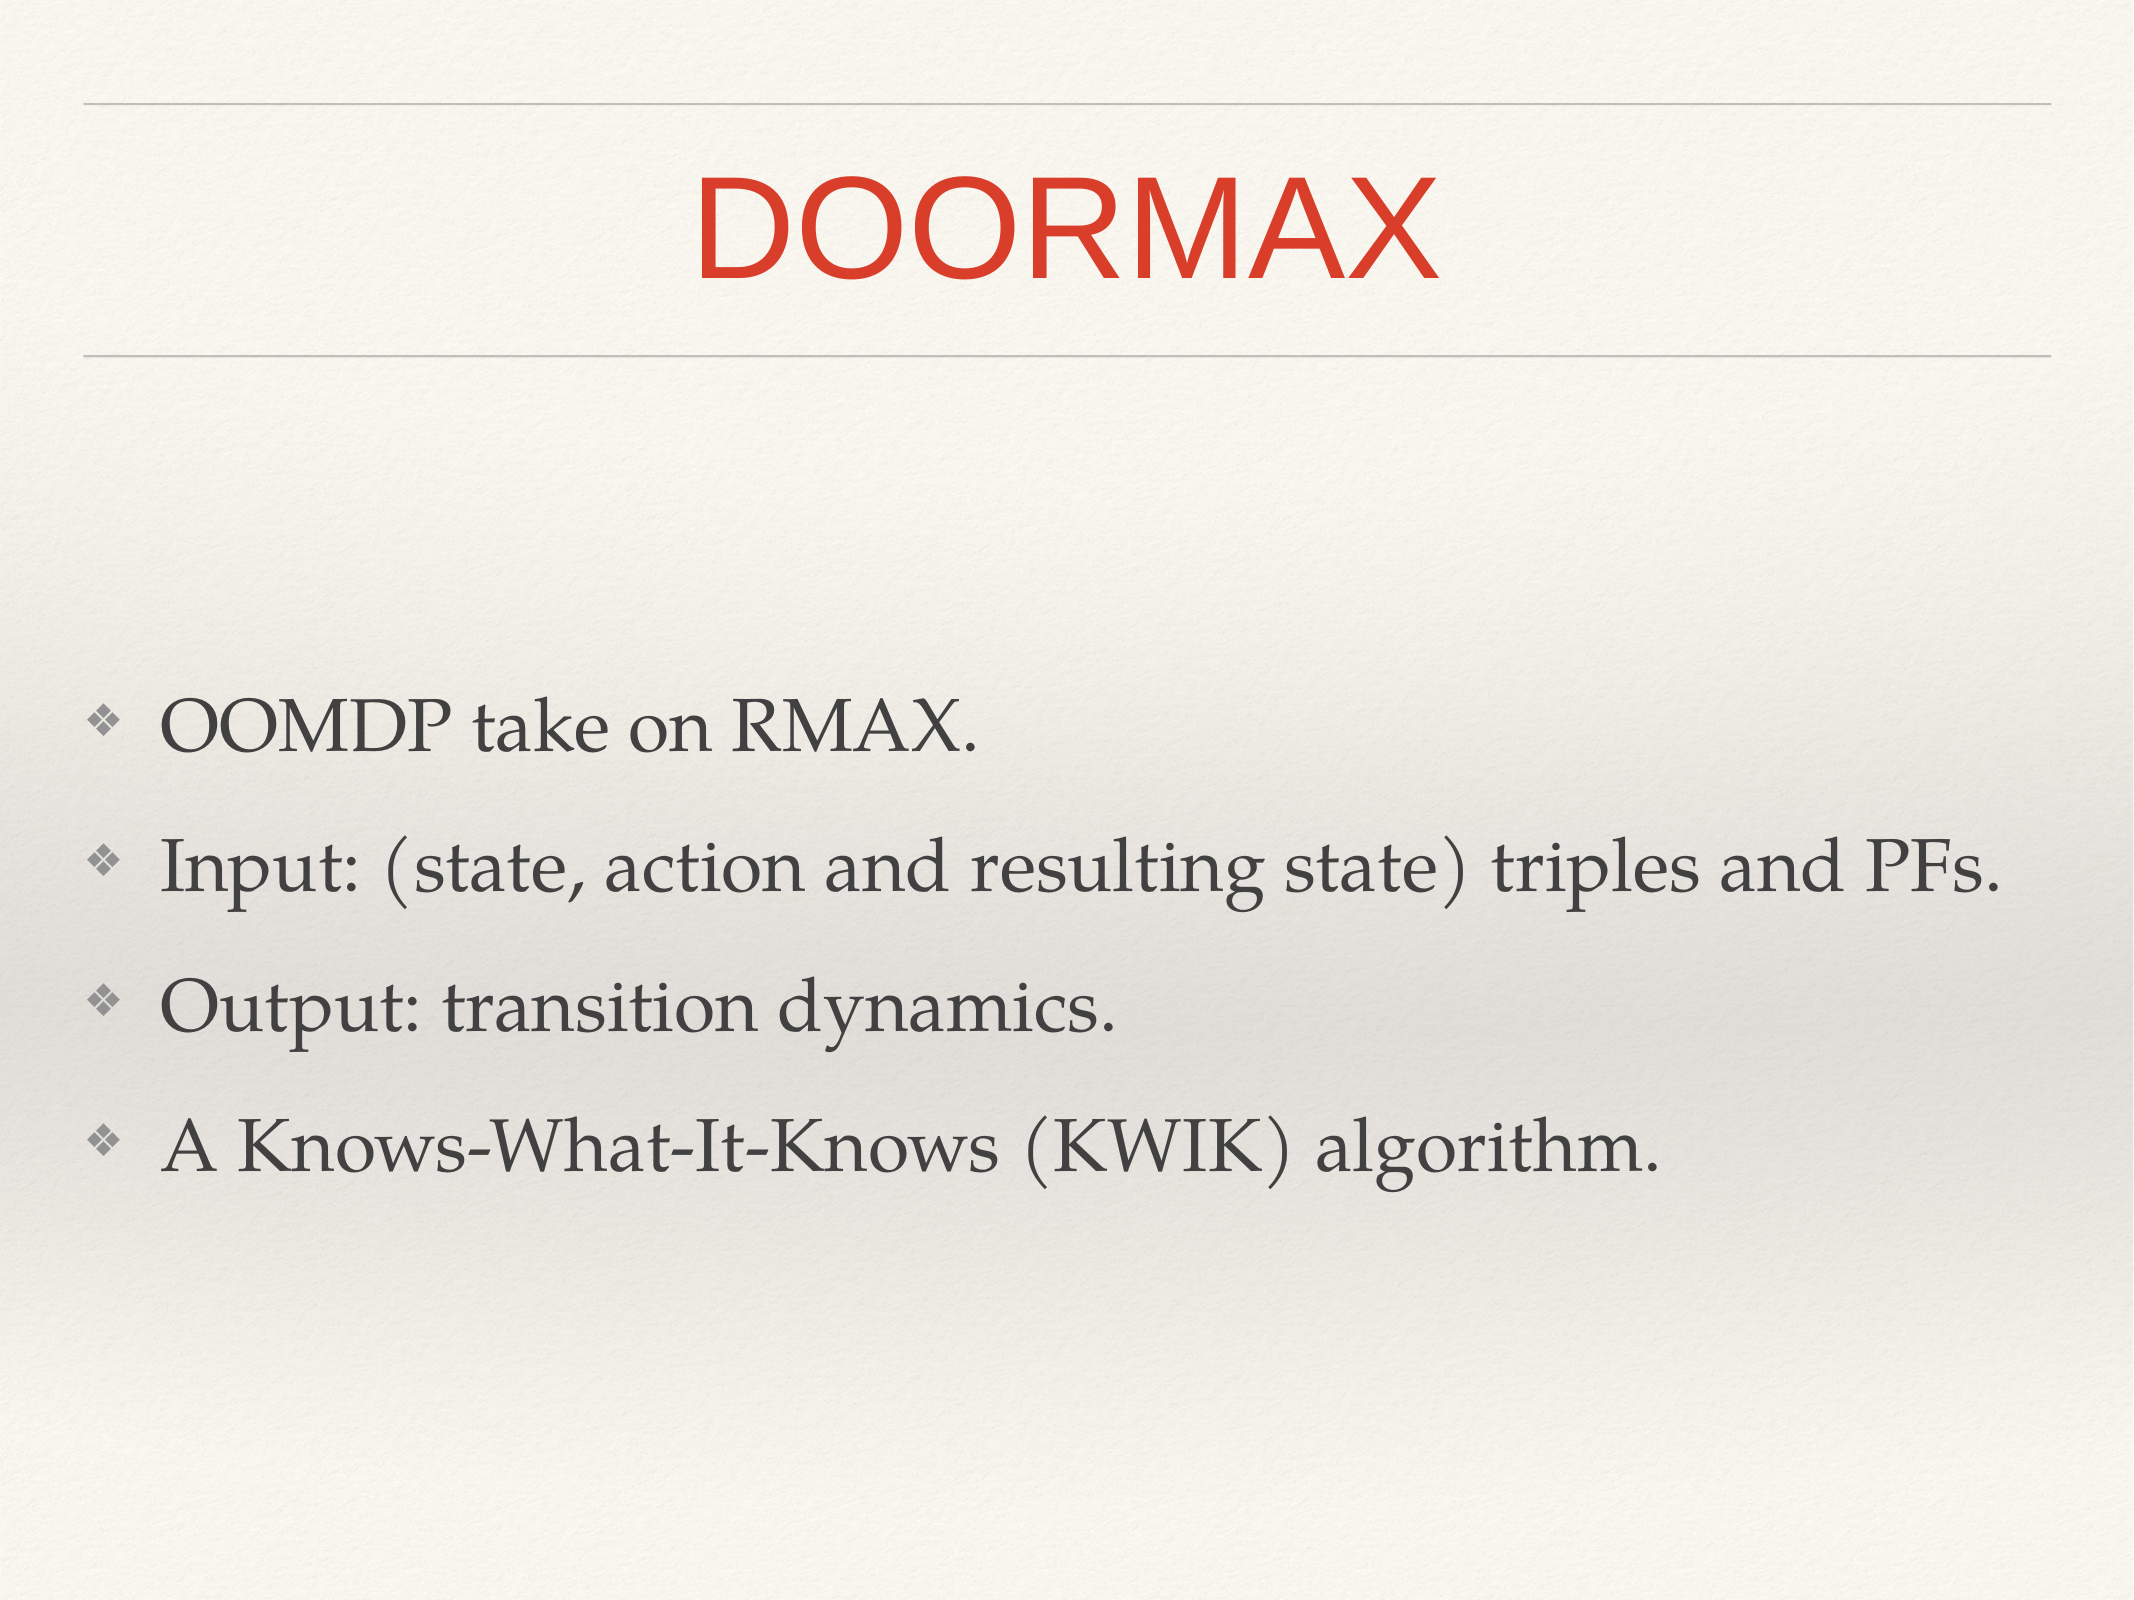

# DOORMAX
OOMDP take on RMAX.
Input: (state, action and resulting state) triples and PFs.
Output: transition dynamics.
A Knows-What-It-Knows (KWIK) algorithm.